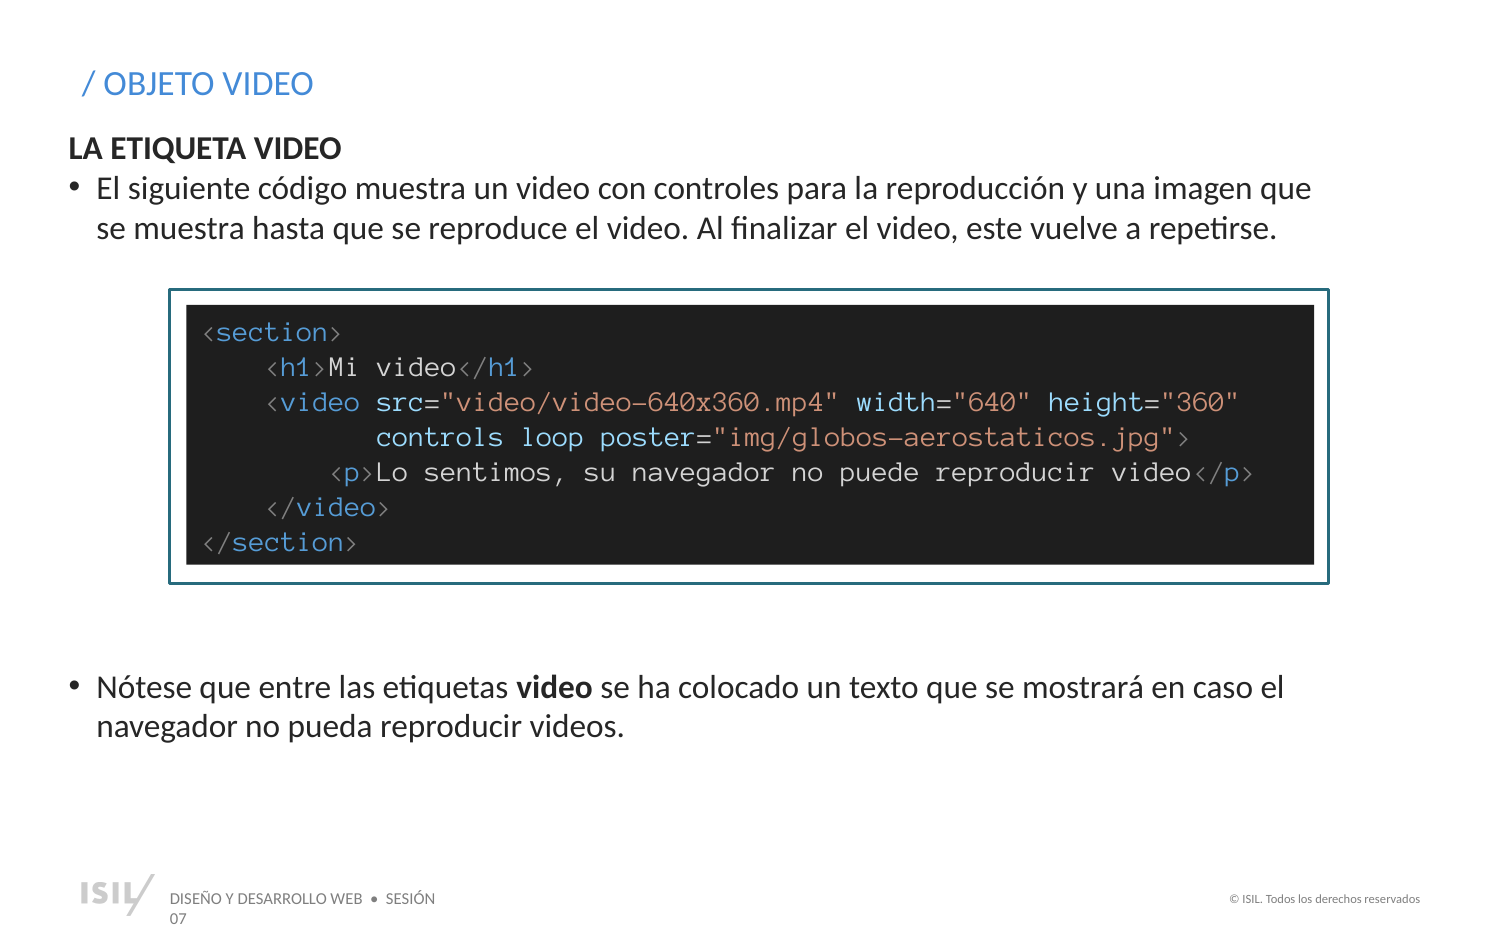

/ OBJETO VIDEO
LA ETIQUETA VIDEO
El siguiente código muestra un video con controles para la reproducción y una imagen que se muestra hasta que se reproduce el video. Al finalizar el video, este vuelve a repetirse.

<section>
    <h1>Mi video</h1>
    <video src="video/video-640x360.mp4" width="640" height="360"
           controls loop poster="img/globos-aerostaticos.jpg">
        <p>Lo sentimos, su navegador no puede reproducir video</p>
    </video>
</section>
Nótese que entre las etiquetas video se ha colocado un texto que se mostrará en caso el navegador no pueda reproducir videos.